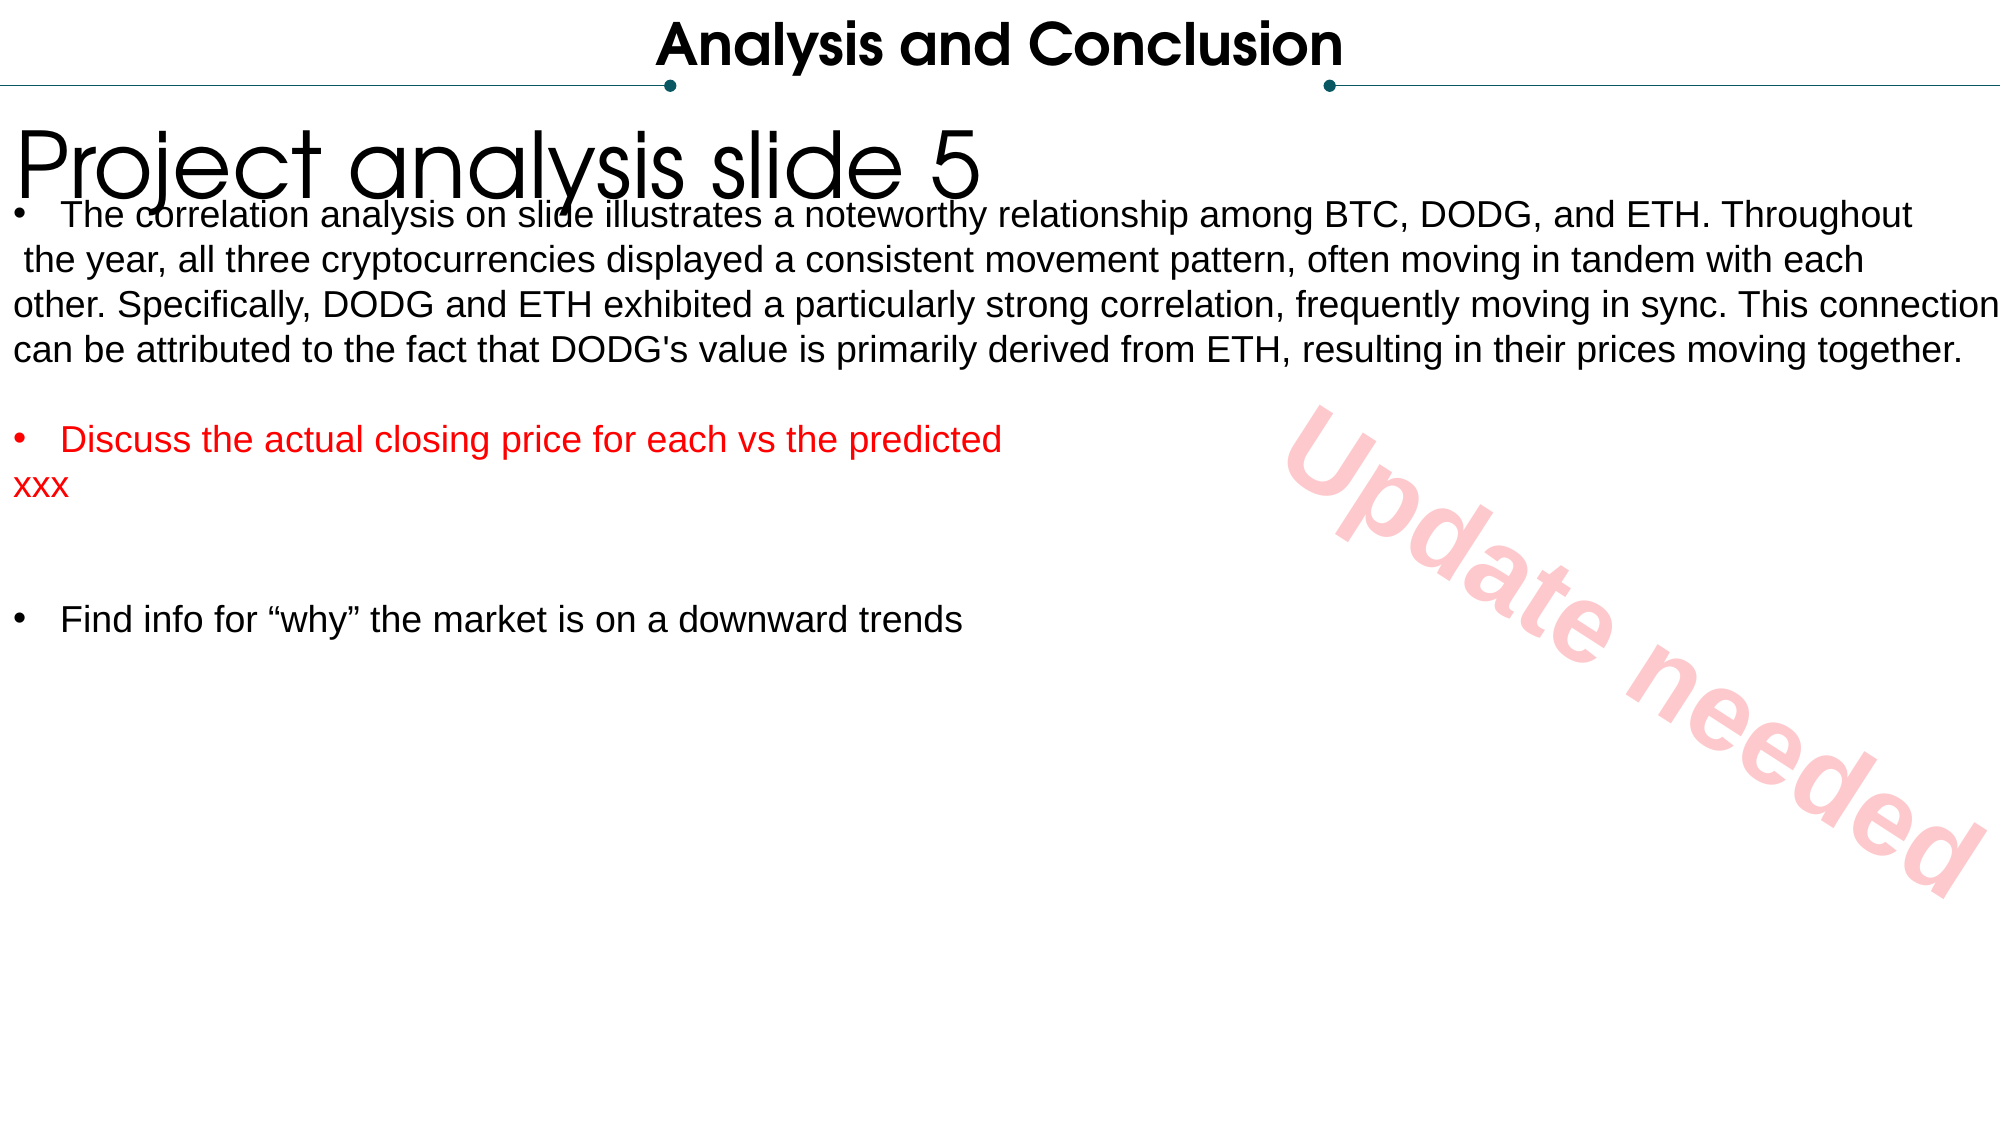

Analysis and Conclusion
Project analysis slide 5
The correlation analysis on slide illustrates a noteworthy relationship among BTC, DODG, and ETH. Throughout
 the year, all three cryptocurrencies displayed a consistent movement pattern, often moving in tandem with each
other. Specifically, DODG and ETH exhibited a particularly strong correlation, frequently moving in sync. This connection
can be attributed to the fact that DODG's value is primarily derived from ETH, resulting in their prices moving together.

Discuss the actual closing price for each vs the predicted
xxx

Find info for “why” the market is on a downward trends

Update needed